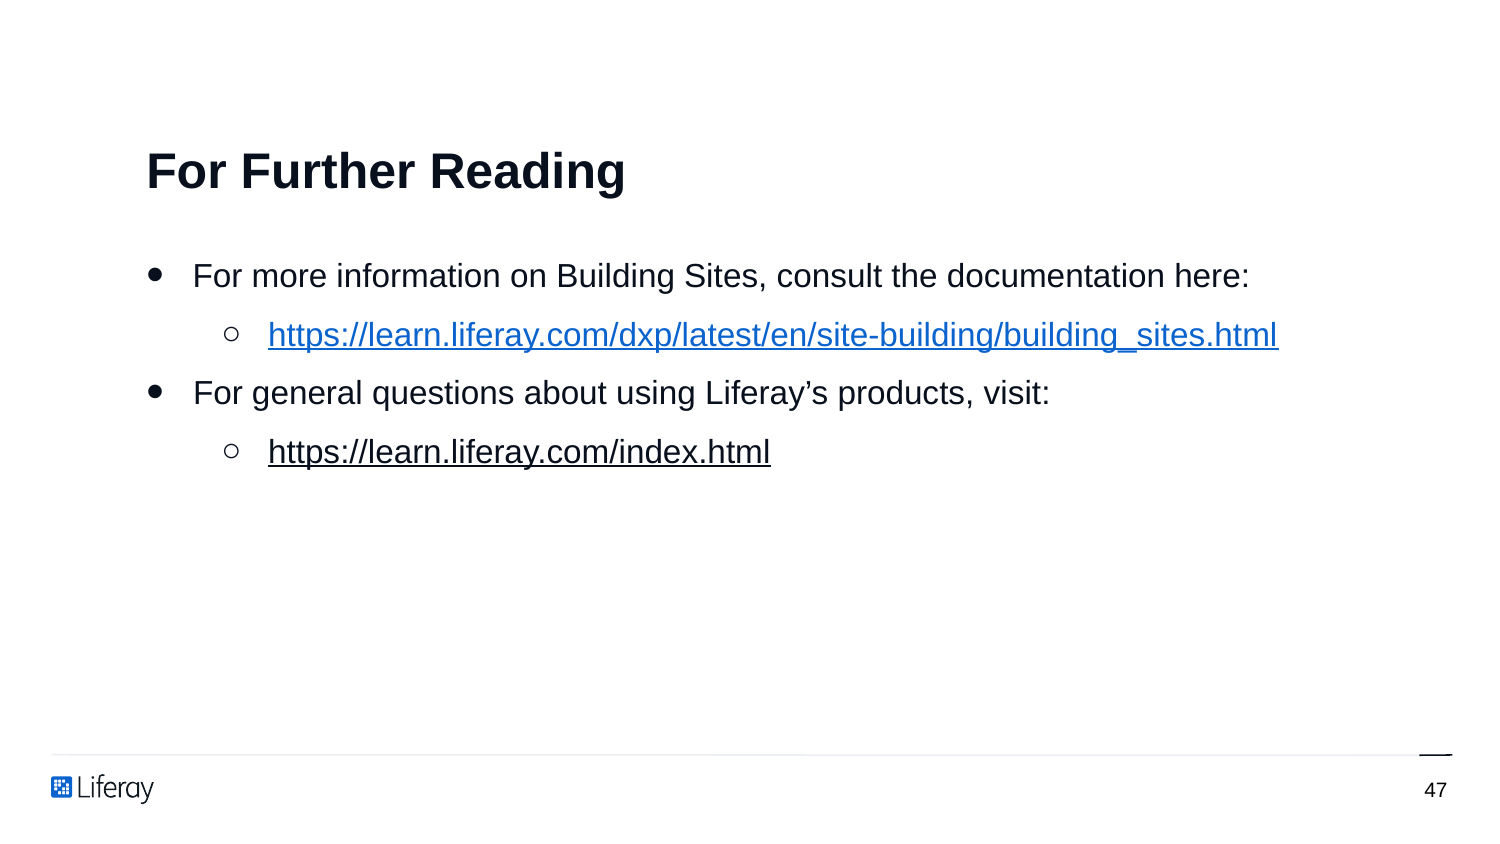

# For Further Reading
For more information on Building Sites, consult the documentation here:
https://learn.liferay.com/dxp/latest/en/site-building/building_sites.html
For general questions about using Liferay’s products, visit:
https://learn.liferay.com/index.html